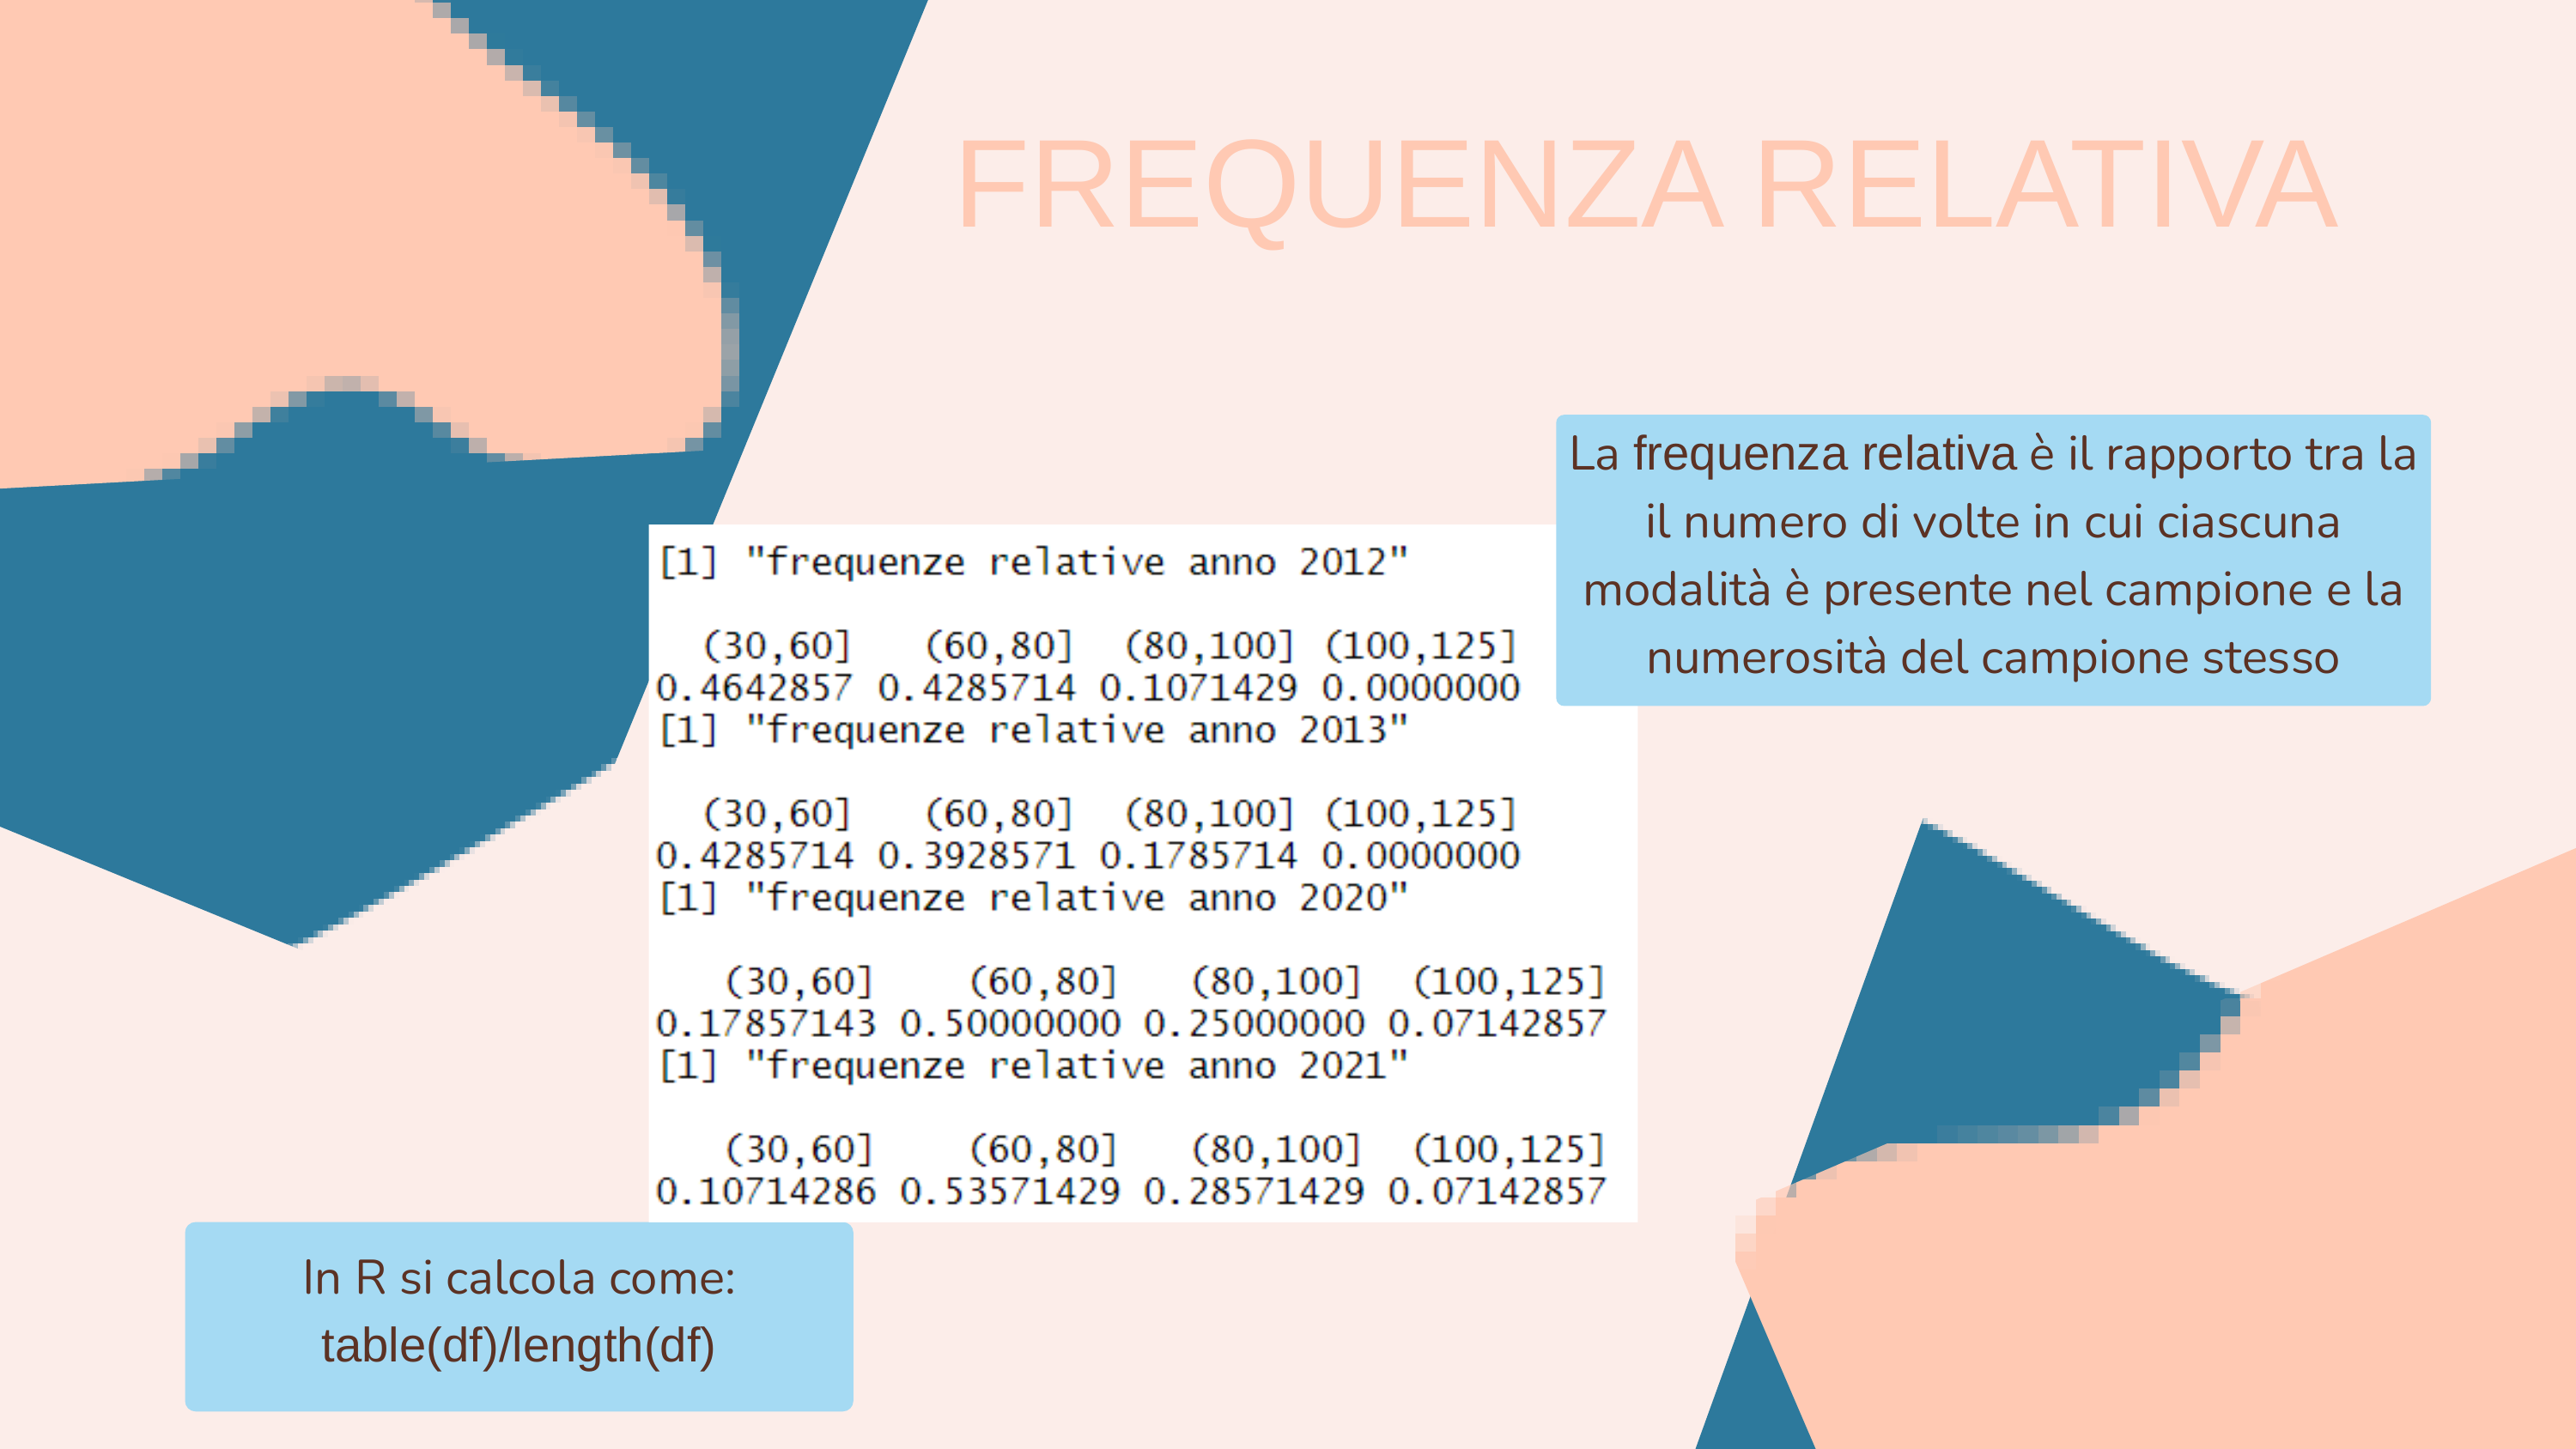

FREQUENZA RELATIVA

La frequenza relativa è il rapporto tra la il numero di volte in cui ciascuna modalità è presente nel campione e la numerosità del campione stesso

In R si calcola come:
table(df)/length(df)